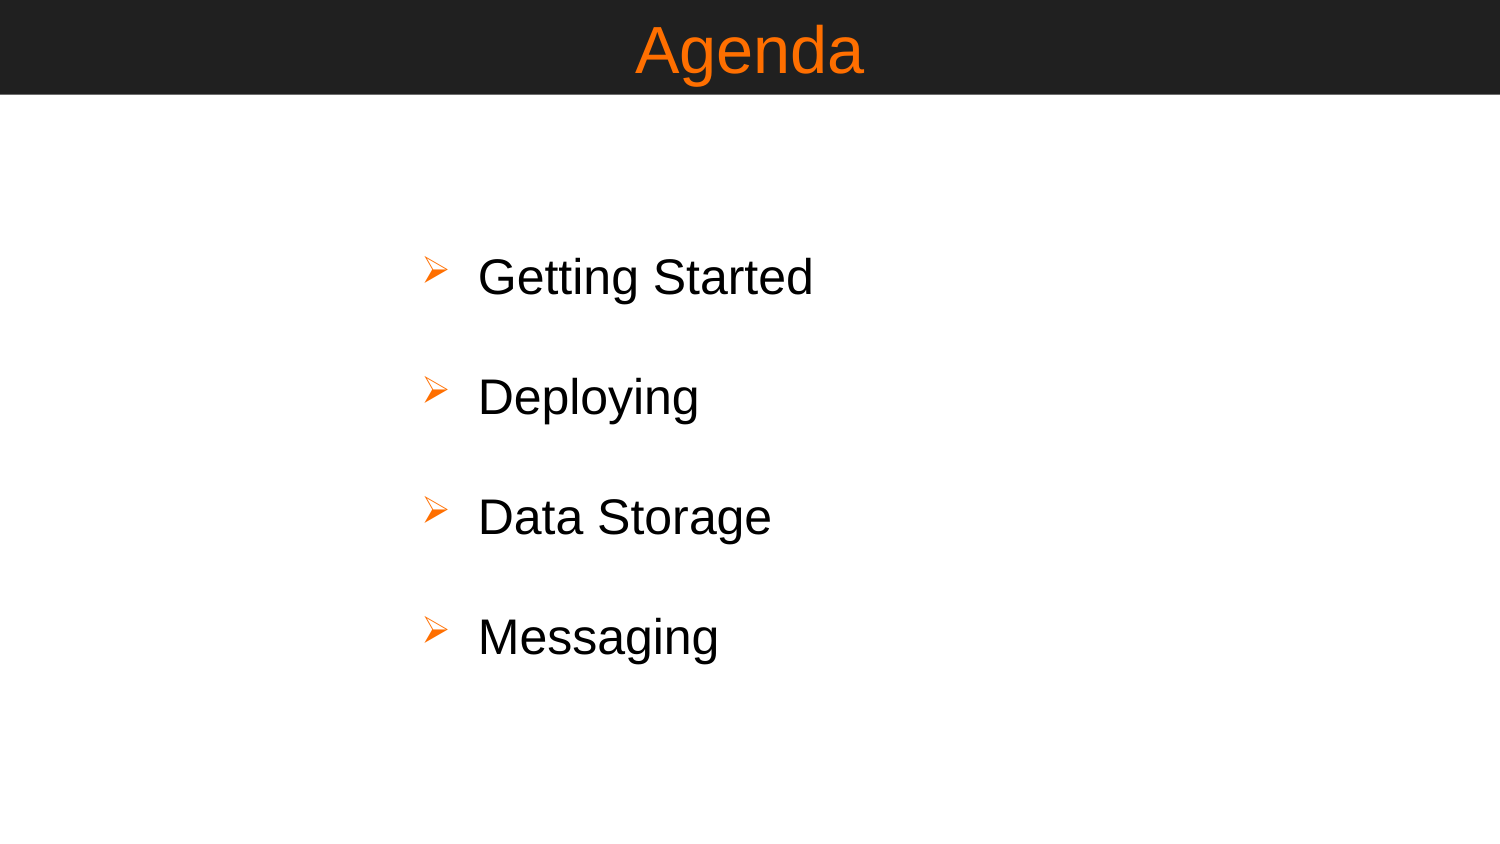

Agenda
Getting Started
Deploying
Data Storage
Messaging